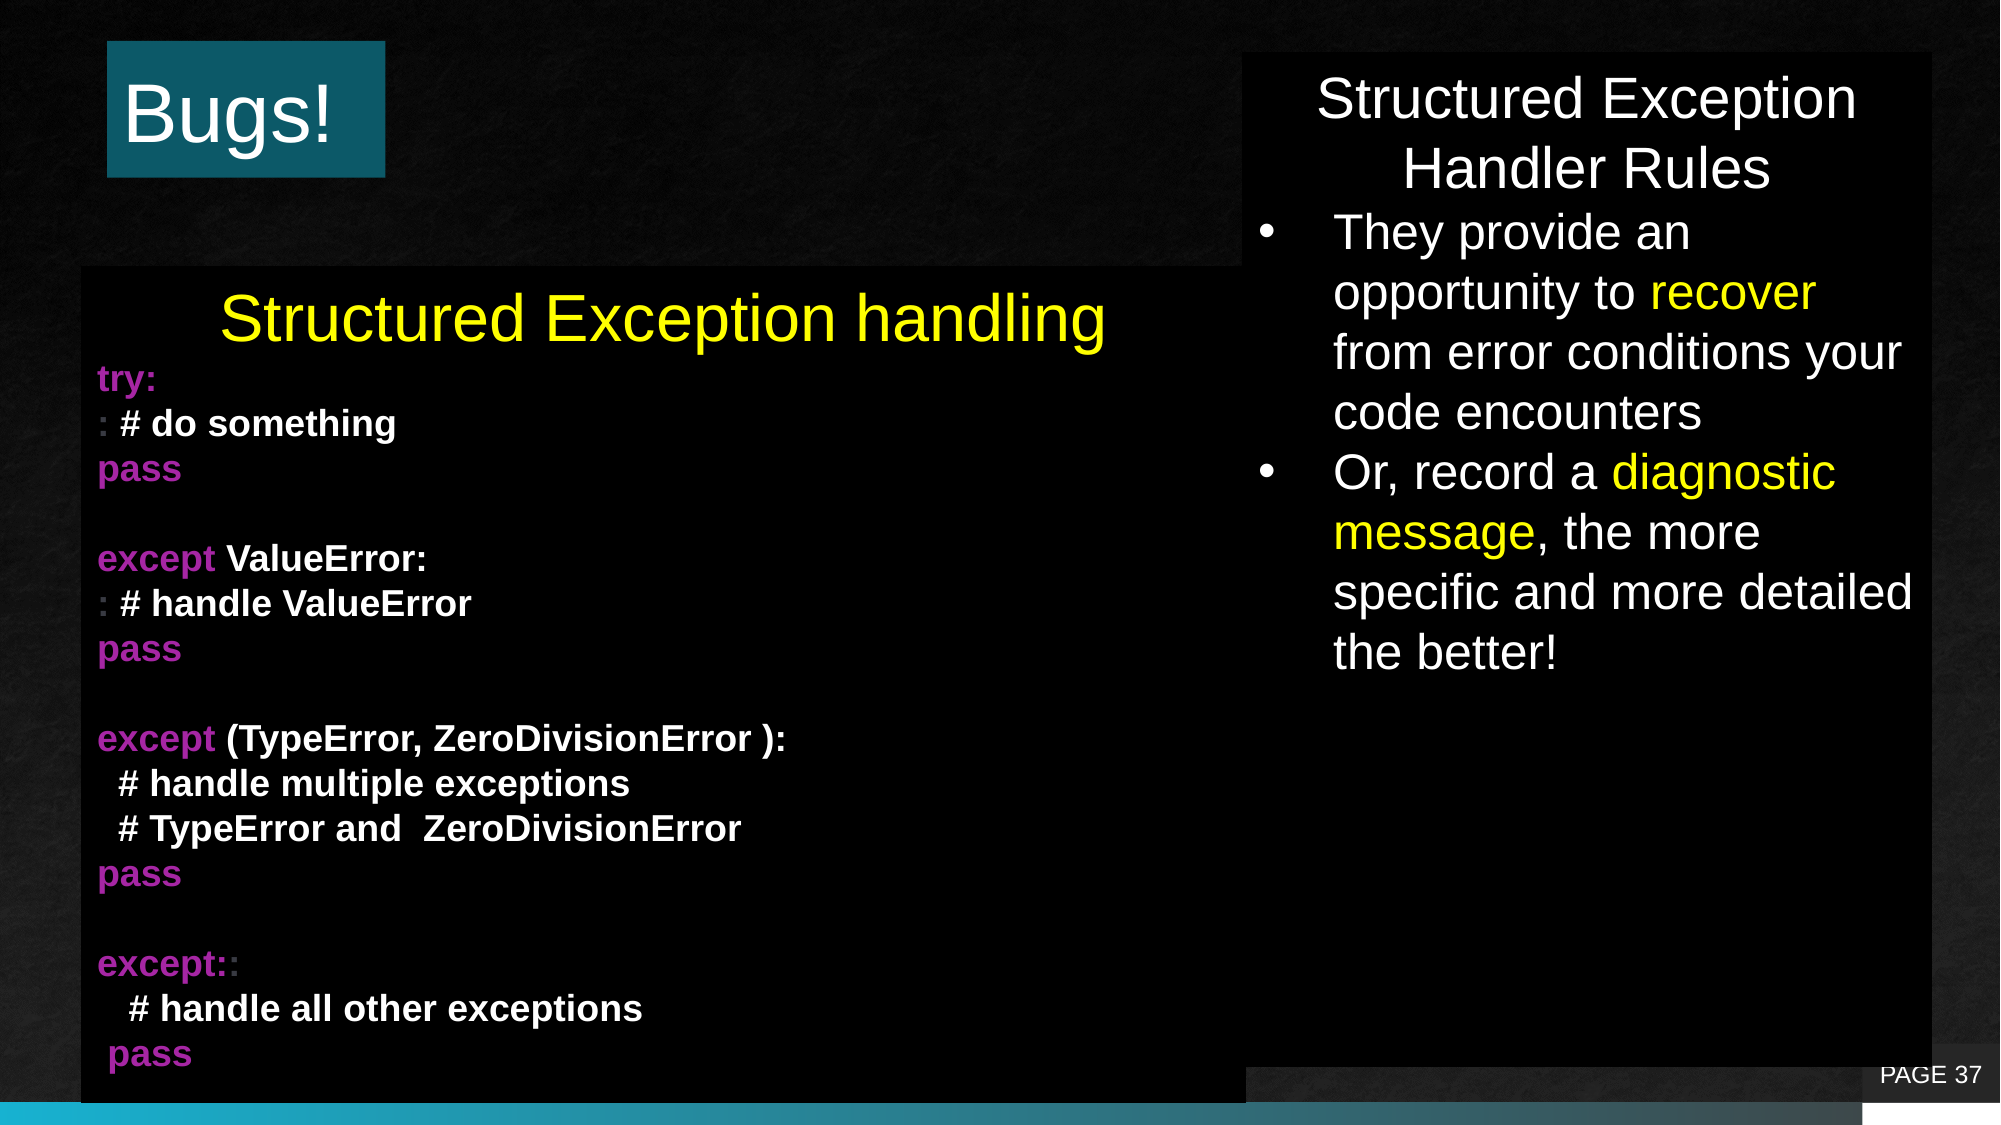

# Bugs!
Structured Exception Handler Rules
They provide an opportunity to recover from error conditions your code encounters
Or, record a diagnostic message, the more specific and more detailed the better!

Structured Exception handling
try:
: # do something
pass

except ValueError:
: # handle ValueError
pass

except (TypeError, ZeroDivisionError ):
  # handle multiple exceptions
  # TypeError and  ZeroDivisionError
pass

except::
   # handle all other exceptions
 pass

PAGE 37